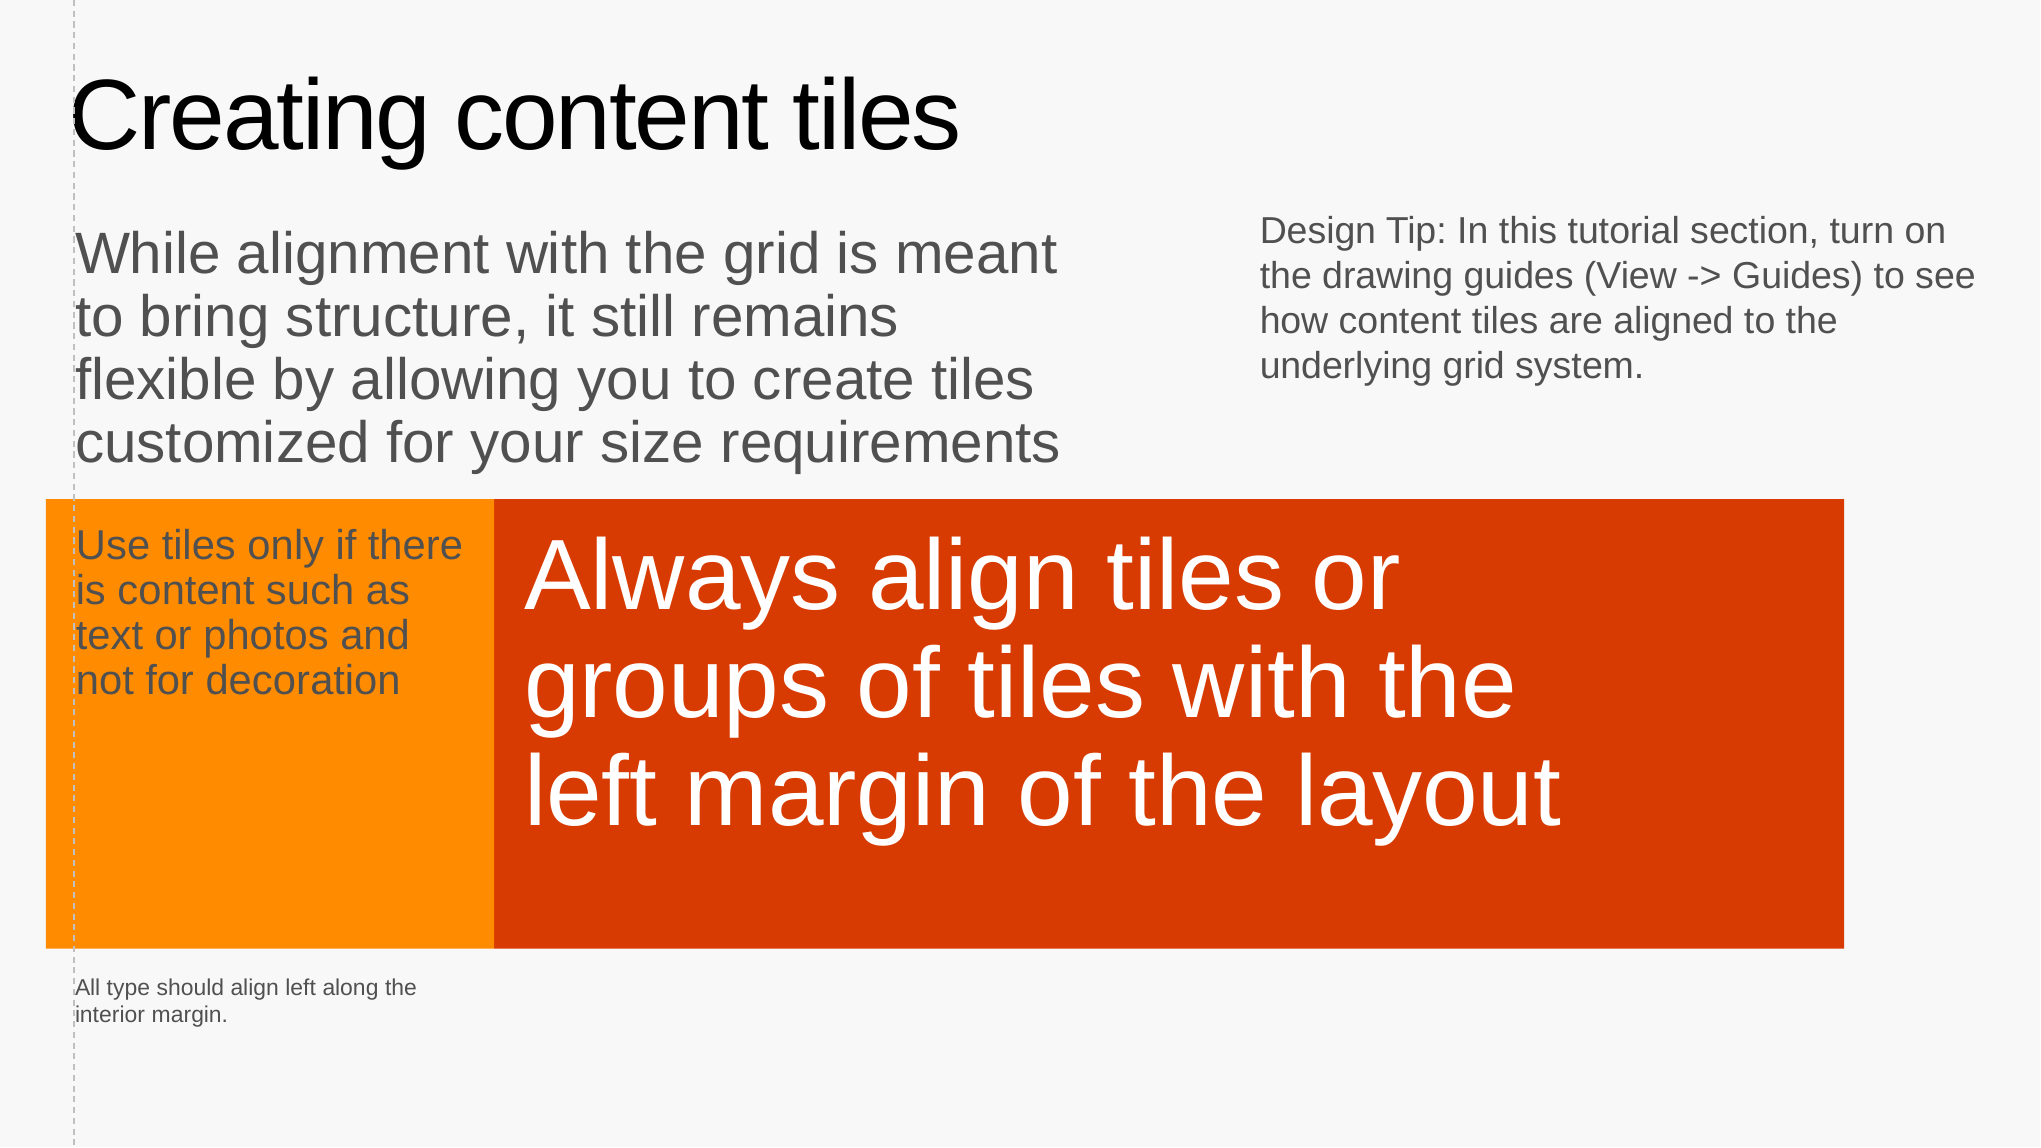

# Creating content tiles
While alignment with the grid is meant to bring structure, it still remains flexible by allowing you to create tiles customized for your size requirements
Design Tip: In this tutorial section, turn on the drawing guides (View -> Guides) to see how content tiles are aligned to the underlying grid system.
Use tiles only if there is content such as text or photos and not for decoration
Always align tiles or
groups of tiles with the
left margin of the layout
All type should align left along the interior margin.